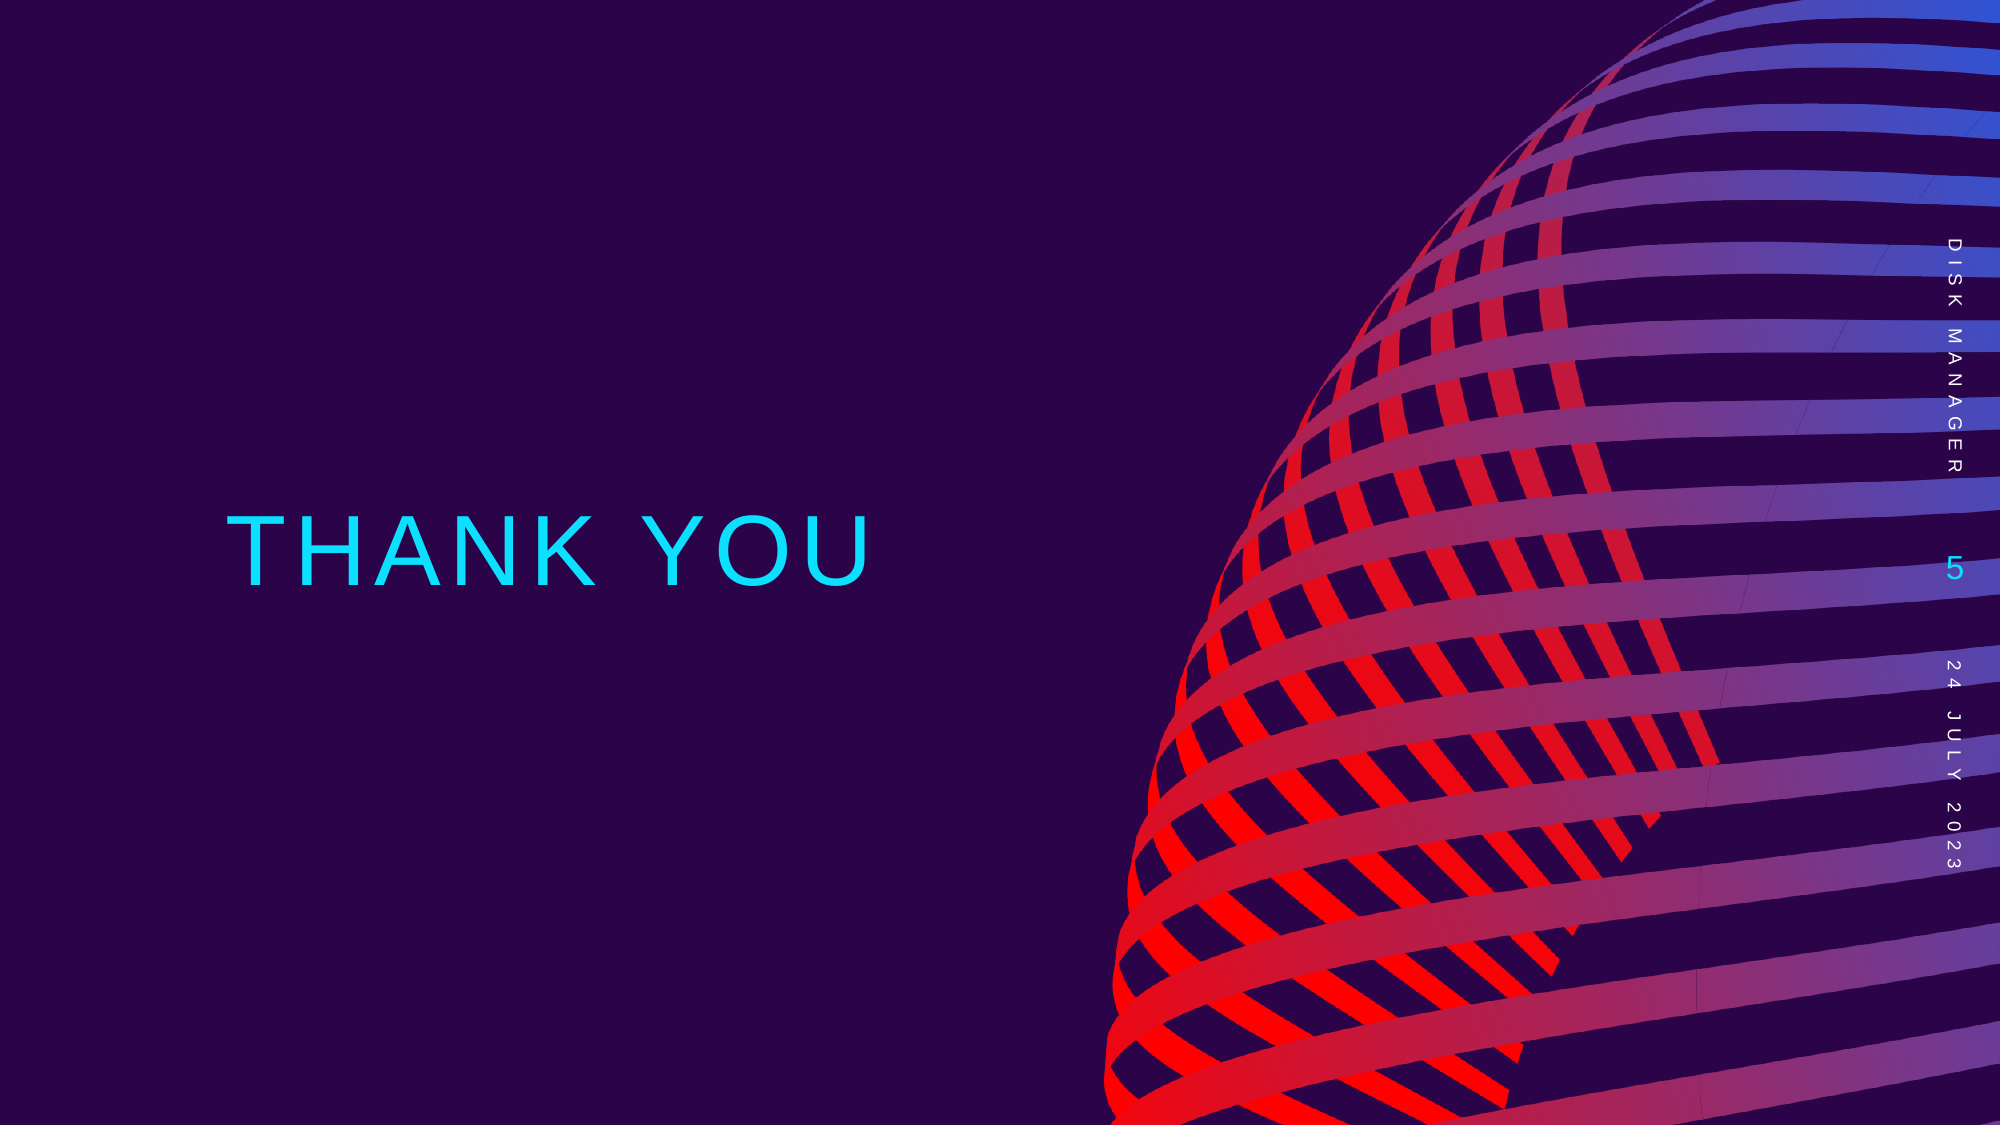

# Thank you
Disk manager
5
24 JULY 2023